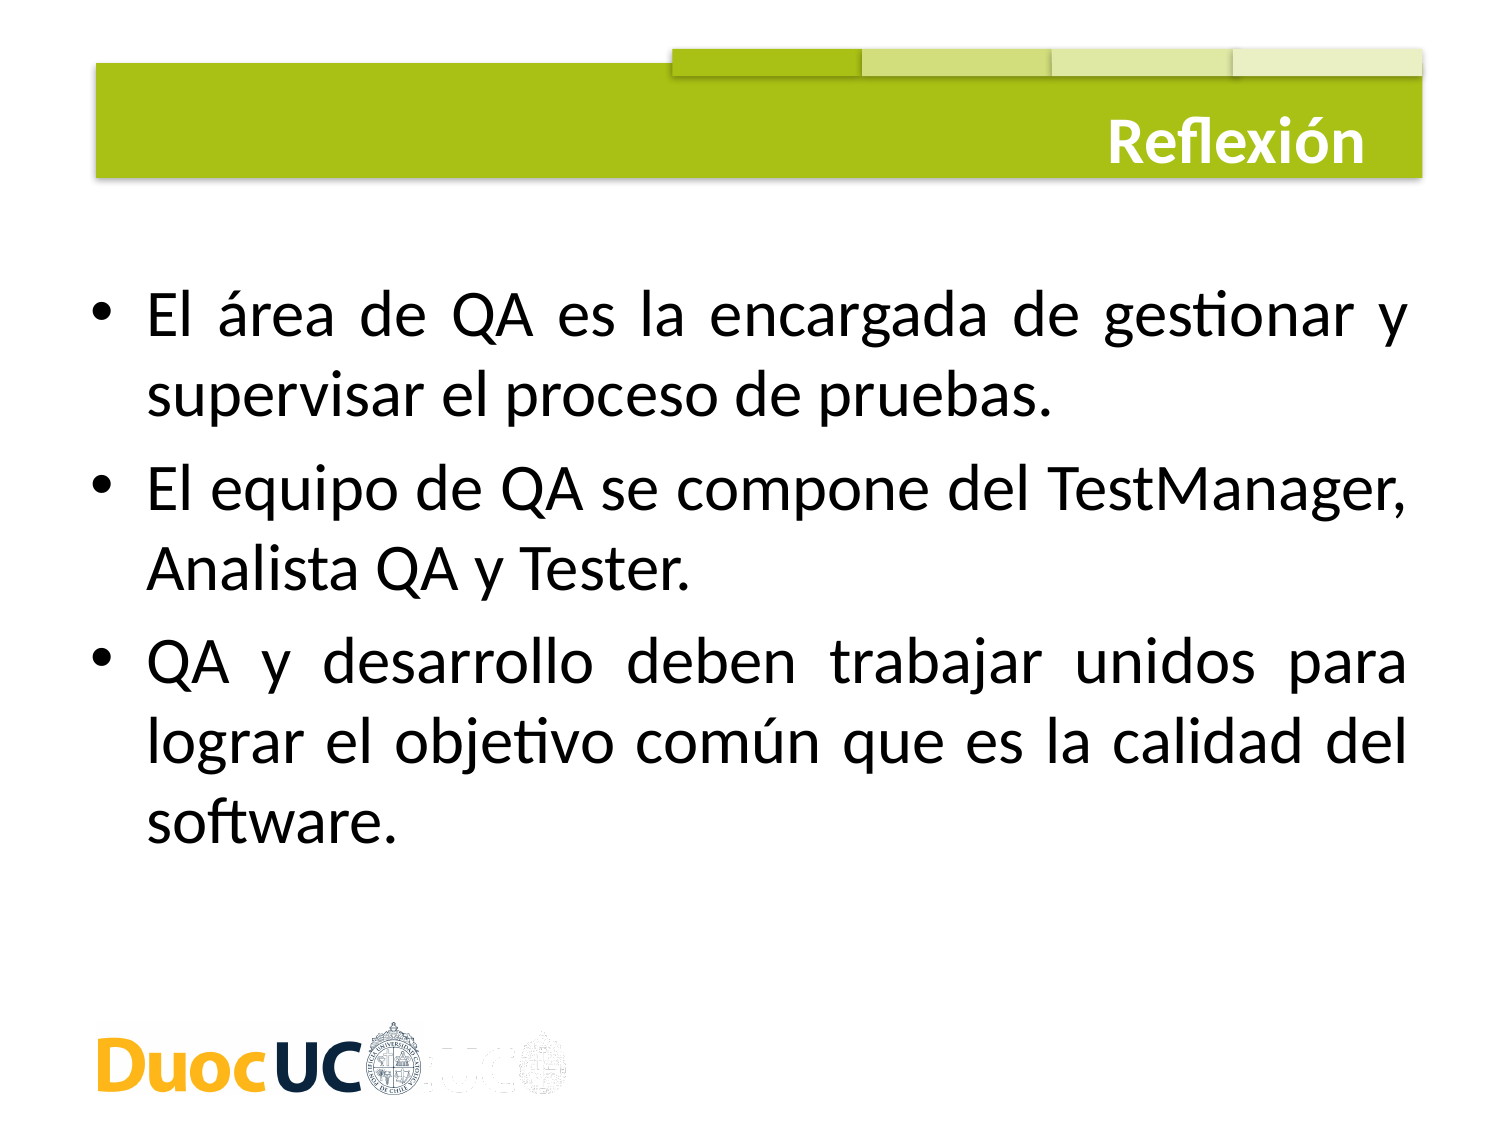

Reflexión
El área de QA es la encargada de gestionar y supervisar el proceso de pruebas.
El equipo de QA se compone del TestManager, Analista QA y Tester.
QA y desarrollo deben trabajar unidos para lograr el objetivo común que es la calidad del software.